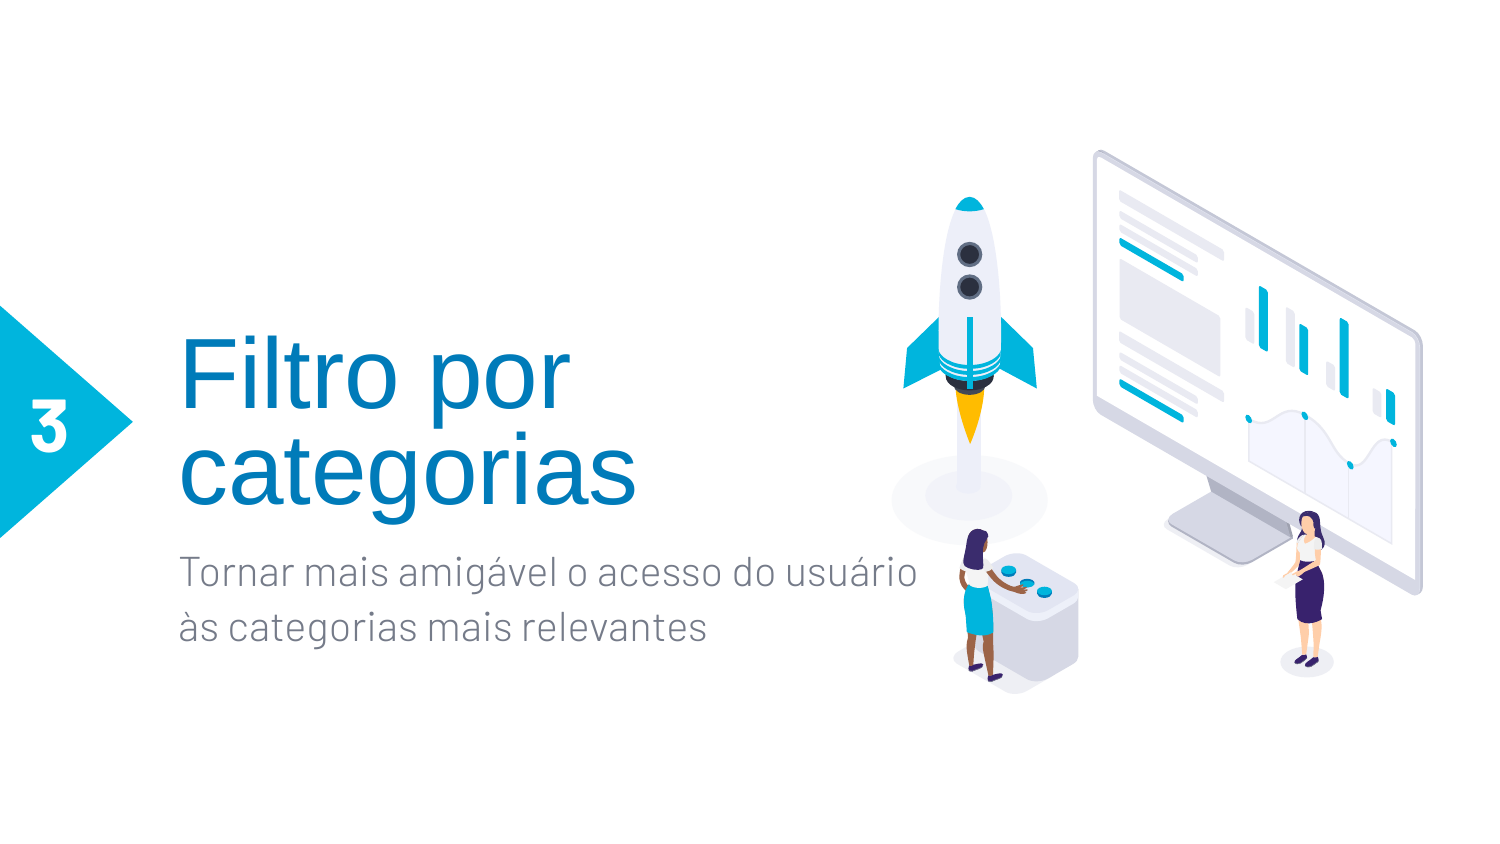

3
Filtro por categorias
Tornar mais amigável o acesso do usuário às categorias mais relevantes